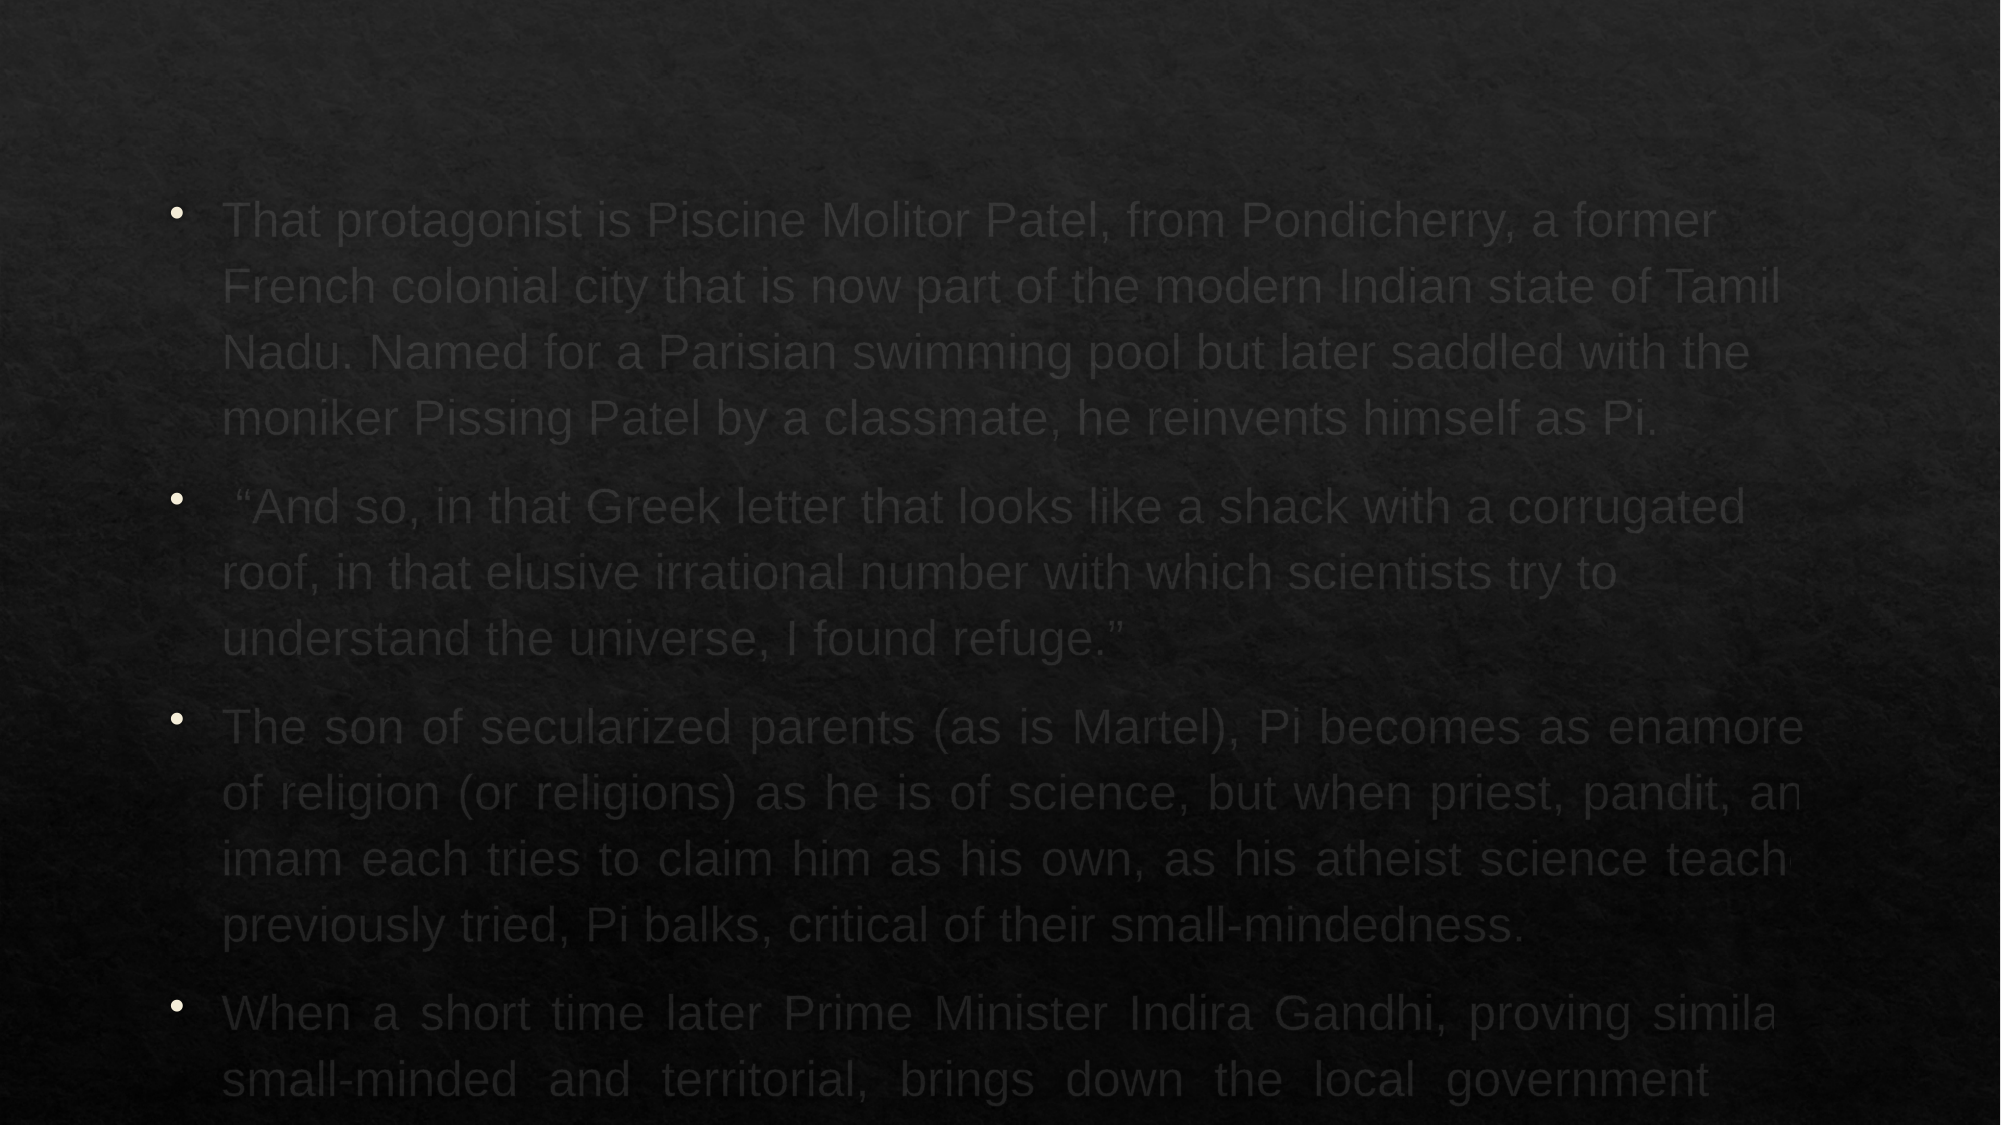

That protagonist is Piscine Molitor Patel, from Pondicherry, a former French colonial city that is now part of the modern Indian state of Tamil Nadu. Named for a Parisian swimming pool but later saddled with the moniker Pissing Patel by a classmate, he reinvents himself as Pi.
 “And so, in that Greek letter that looks like a shack with a corrugated roof, in that elusive irrational number with which scientists try to understand the universe, I found refuge.”
The son of secularized parents (as is Martel), Pi becomes as enamored of religion (or religions) as he is of science, but when priest, pandit, and imam each tries to claim him as his own, as his atheist science teacher previously tried, Pi balks, critical of their small-mindedness.
When a short time later Prime Minister Indira Gandhi, proving similarly small-minded and territorial, brings down the local government, Pi’s father, owner of the local zoo, decides that the family will immigrate to Canada.